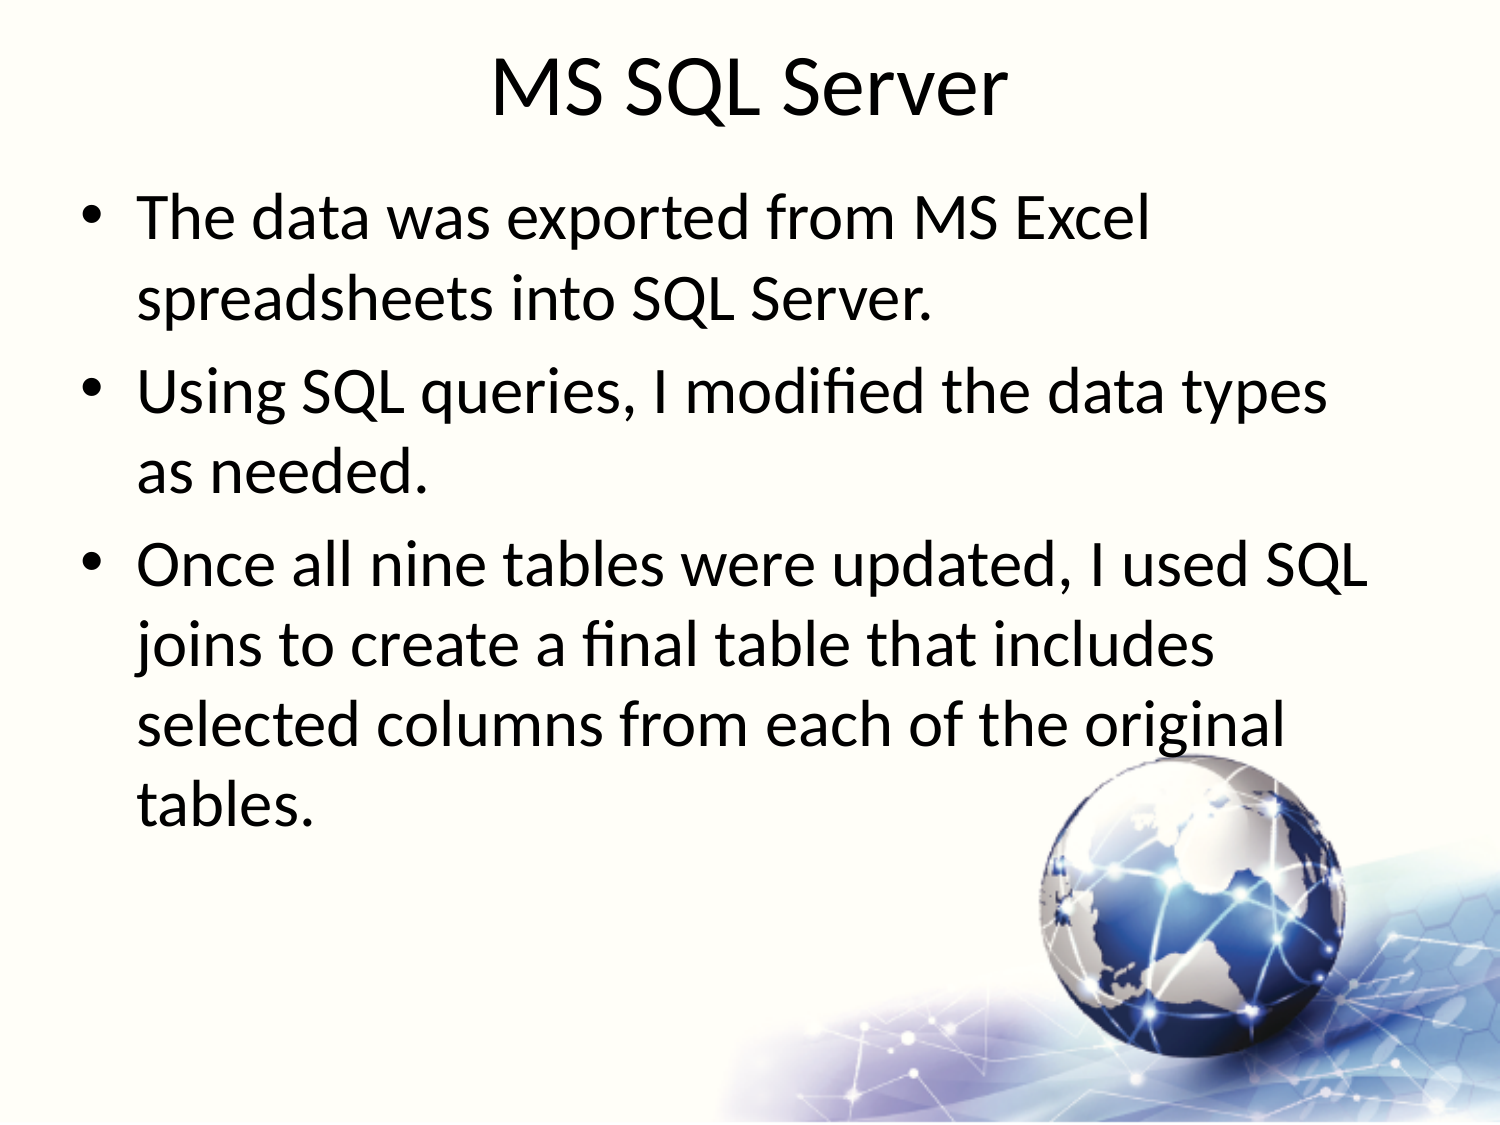

# MS SQL Server
The data was exported from MS Excel spreadsheets into SQL Server.
Using SQL queries, I modified the data types as needed.
Once all nine tables were updated, I used SQL joins to create a final table that includes selected columns from each of the original tables.